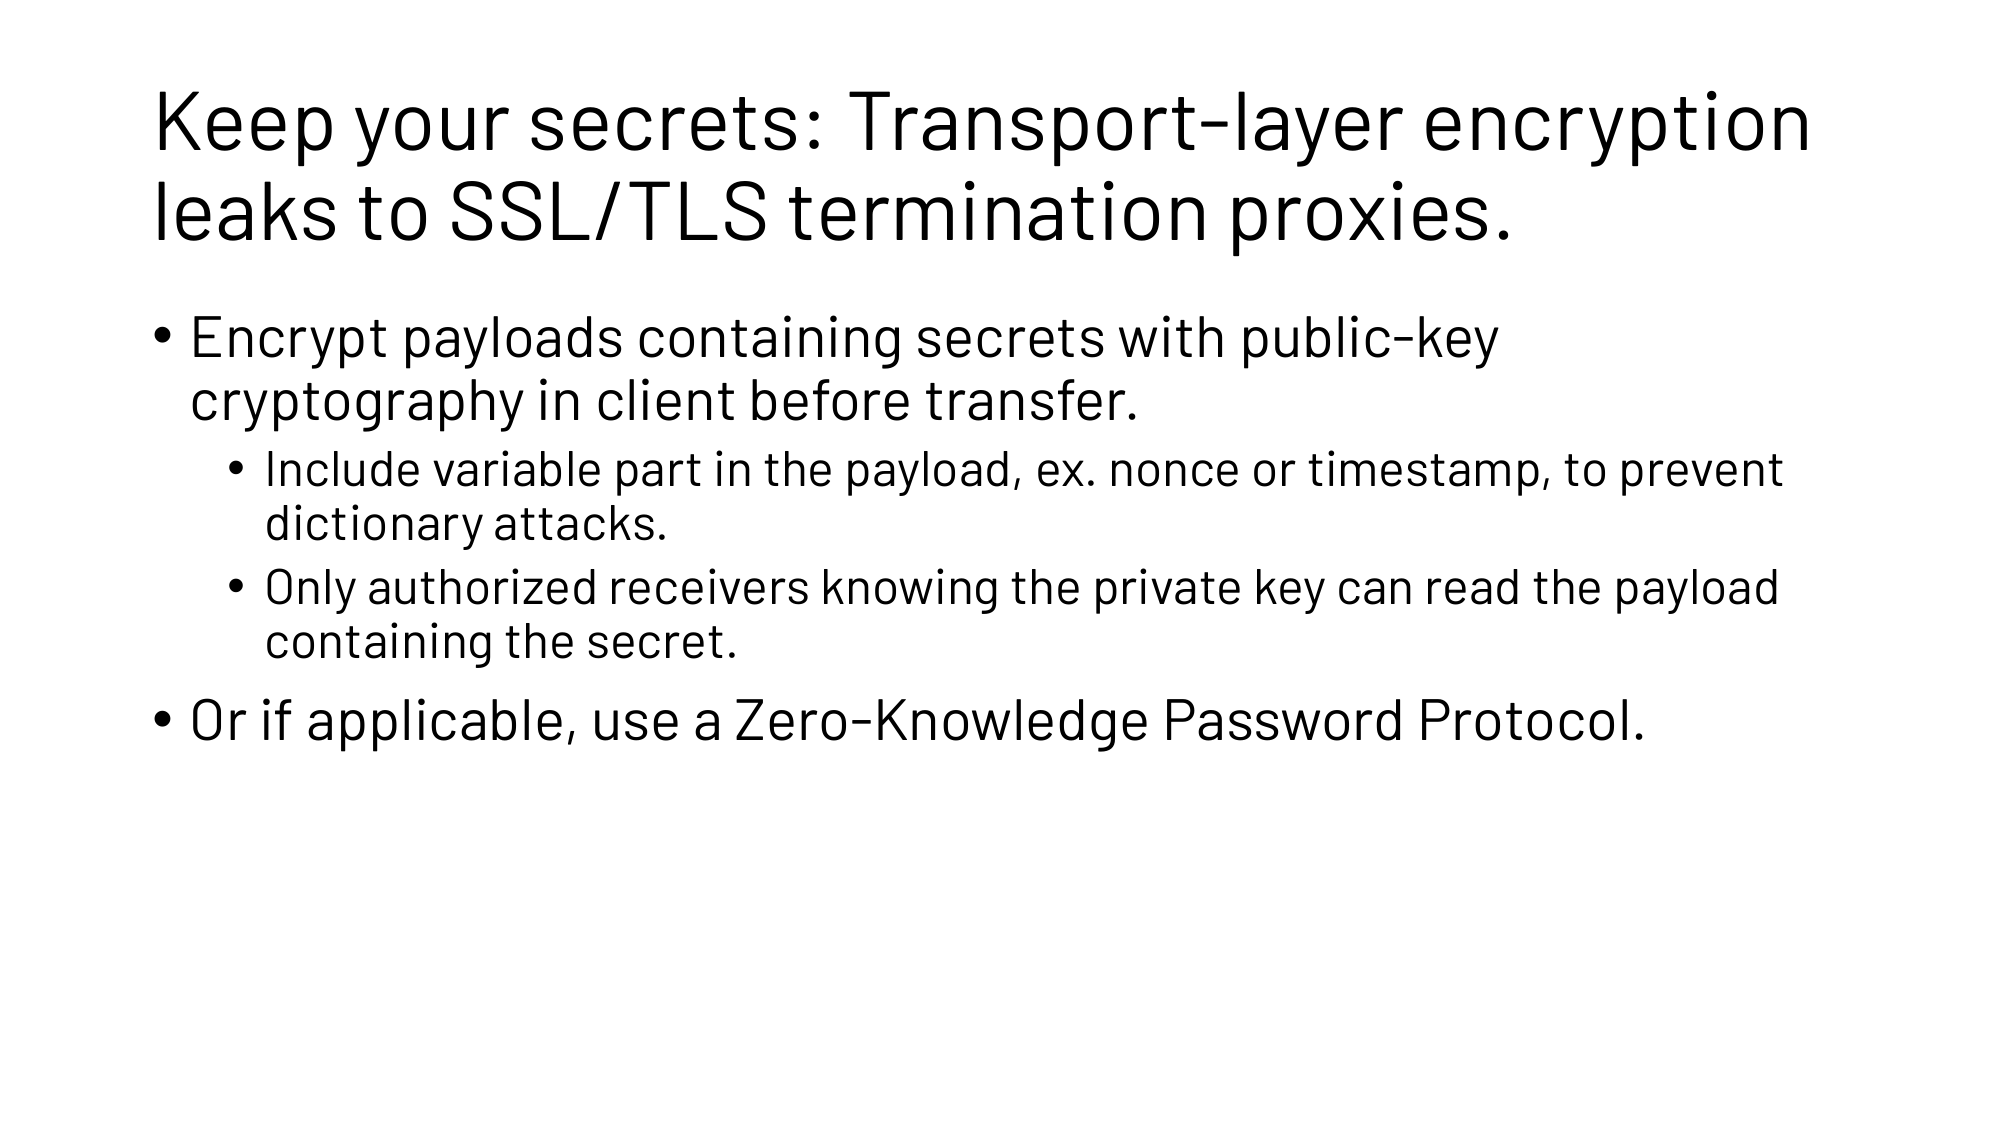

# Keep your secrets: Transport-layer encryption leaks to SSL/TLS termination proxies.
Encrypt payloads containing secrets with public-key cryptography in client before transfer.
Include variable part in the payload, ex. nonce or timestamp, to prevent dictionary attacks.
Only authorized receivers knowing the private key can read the payload containing the secret.
Or if applicable, use a Zero-Knowledge Password Protocol.